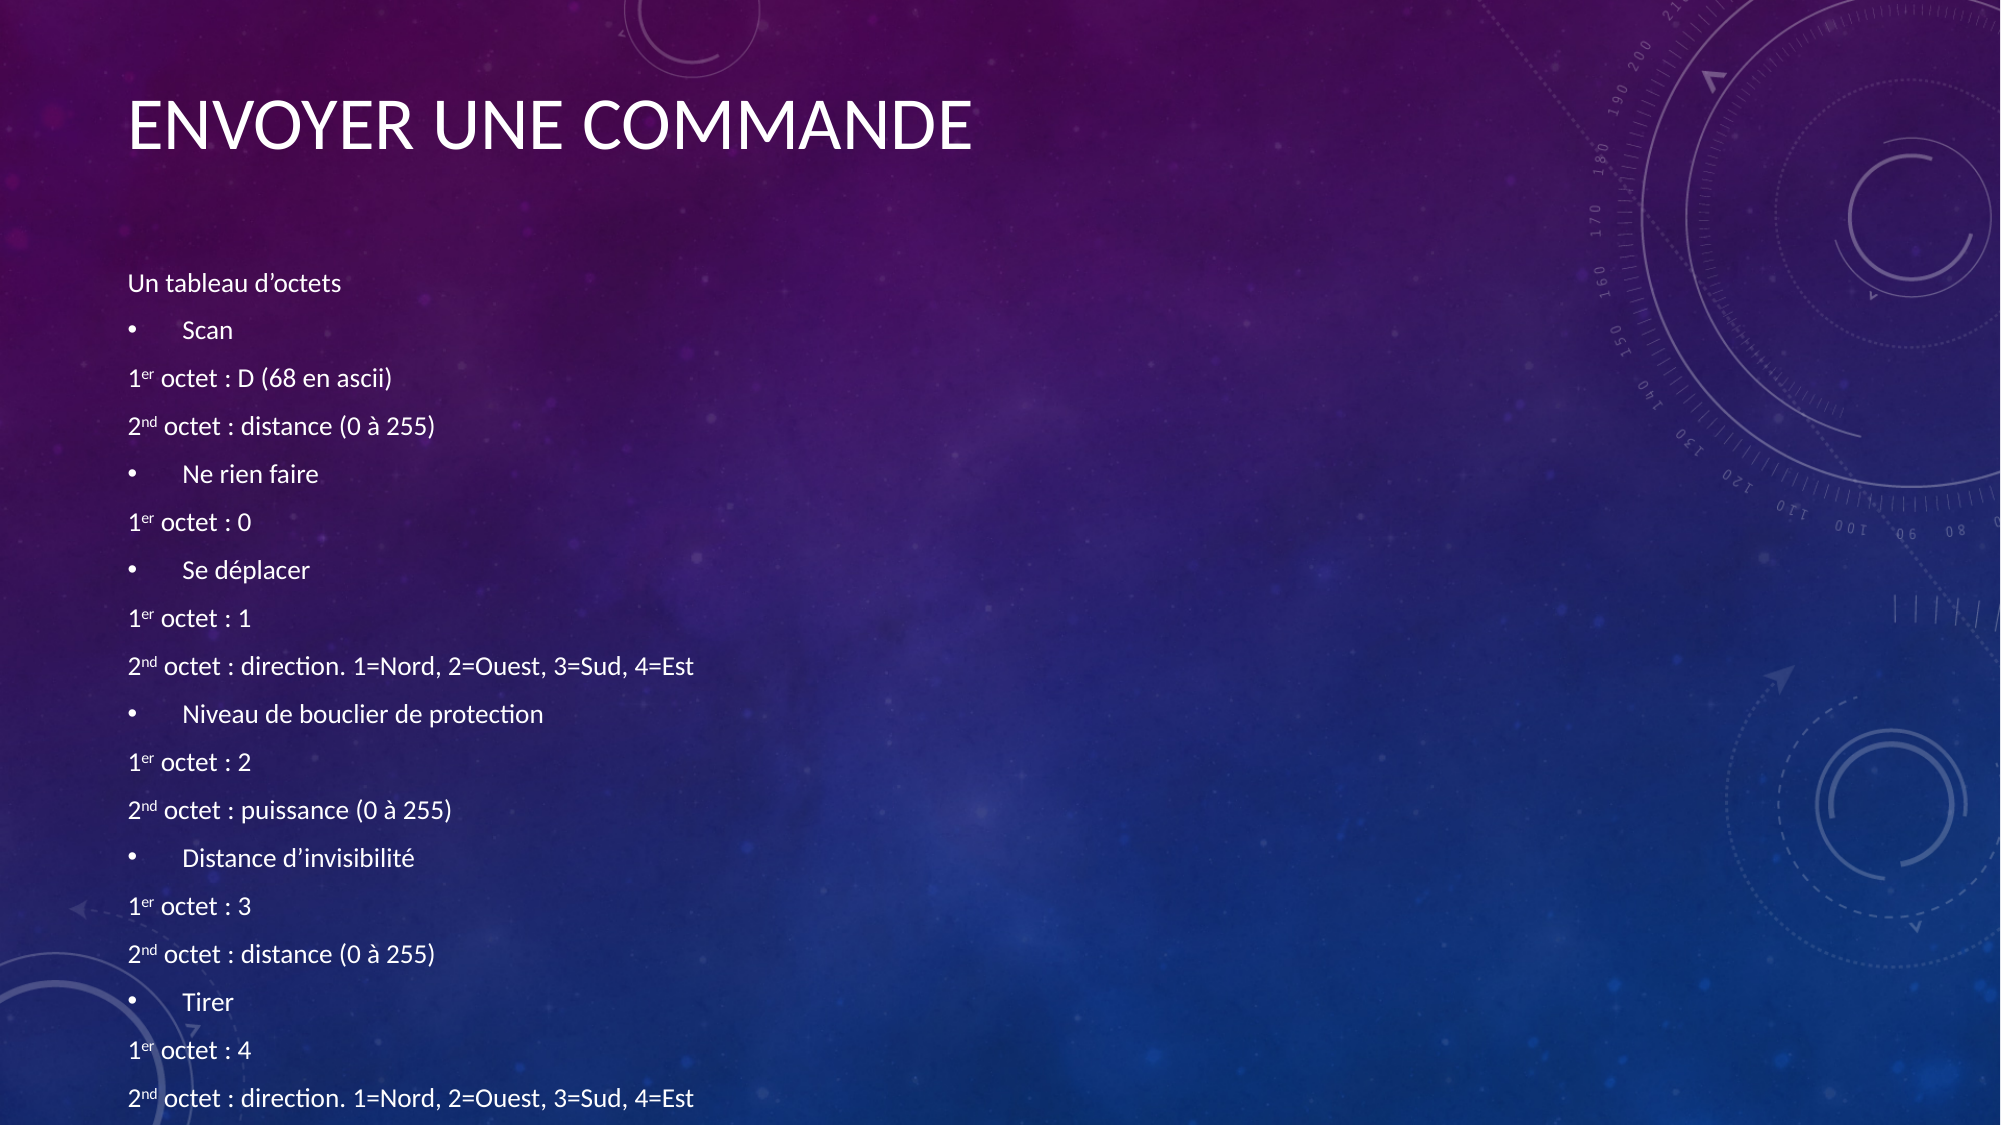

# Envoyer une commande
Un tableau d’octets
 Scan
1er octet : D (68 en ascii)
2nd octet : distance (0 à 255)
 Ne rien faire
1er octet : 0
 Se déplacer
1er octet : 1
2nd octet : direction. 1=Nord, 2=Ouest, 3=Sud, 4=Est
 Niveau de bouclier de protection
1er octet : 2
2nd octet : puissance (0 à 255)
 Distance d’invisibilité
1er octet : 3
2nd octet : distance (0 à 255)
 Tirer
1er octet : 4
2nd octet : direction. 1=Nord, 2=Ouest, 3=Sud, 4=Est